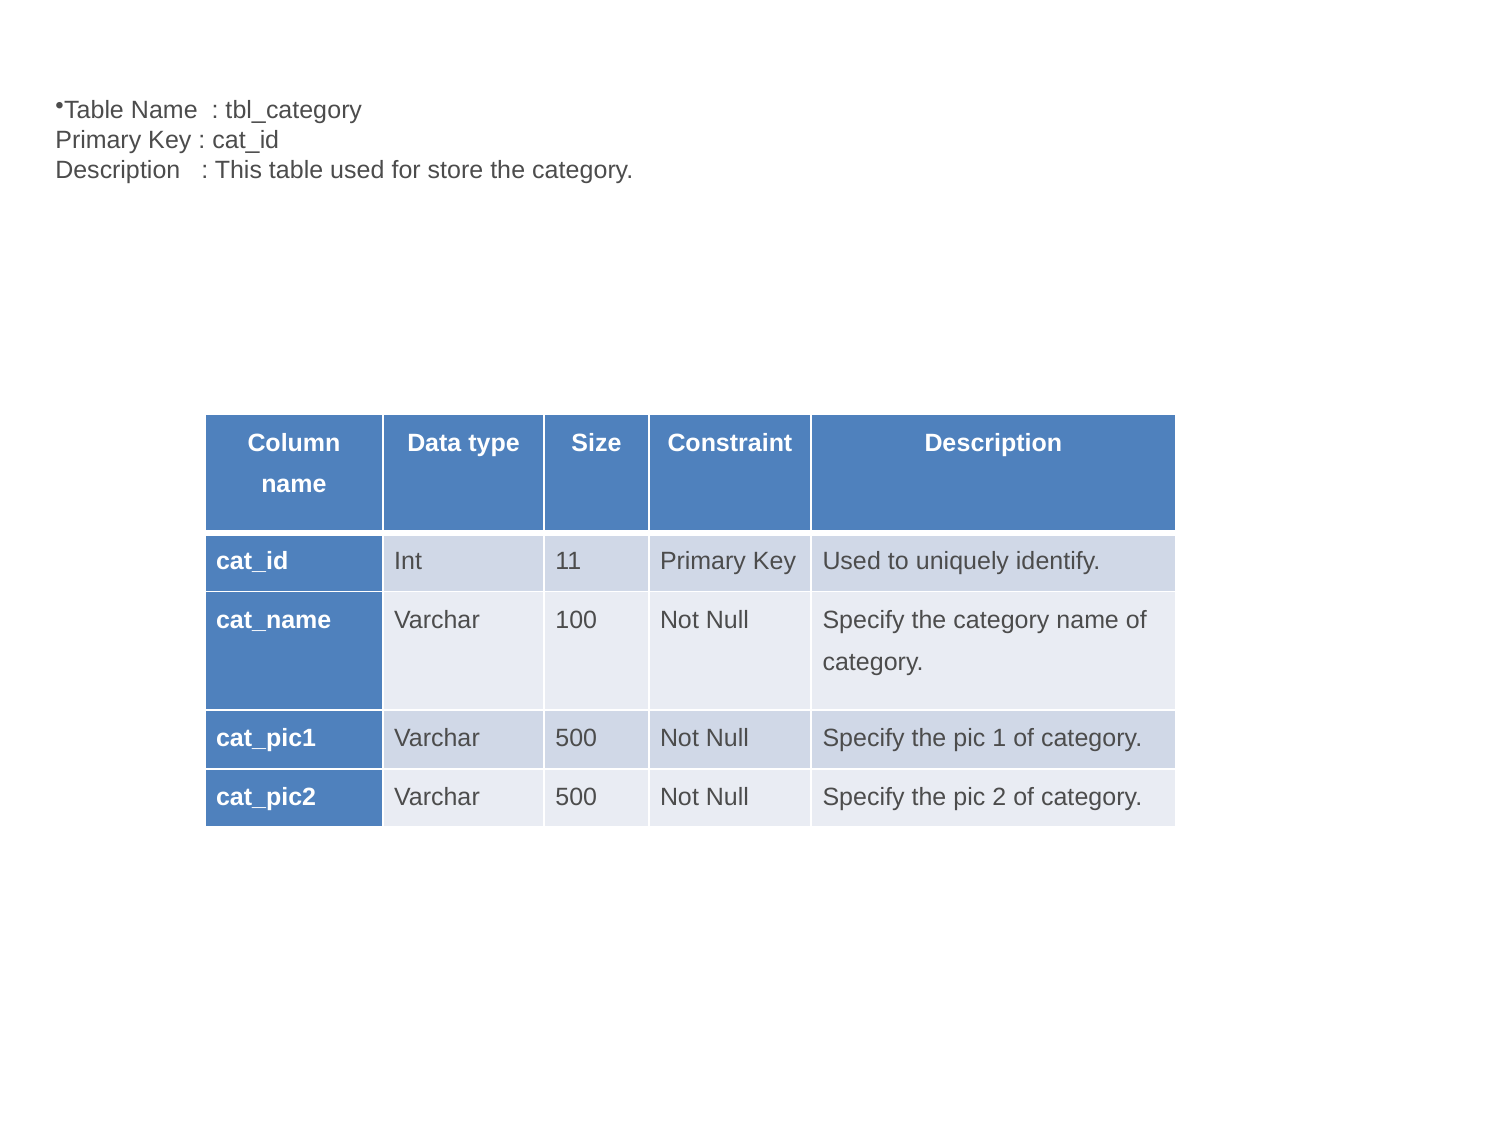

# Table Name  : tbl_category
Primary Key : cat_id
Description   : This table used for store the category.

| Column name | Data type | Size | Constraint | Description |
| --- | --- | --- | --- | --- |
| cat\_id | Int | 11 | Primary Key | Used to uniquely identify. |
| cat\_name | Varchar | 100 | Not Null | Specify the category name of category. |
| cat\_pic1 | Varchar | 500 | Not Null | Specify the pic 1 of category. |
| cat\_pic2 | Varchar | 500 | Not Null | Specify the pic 2 of category. |